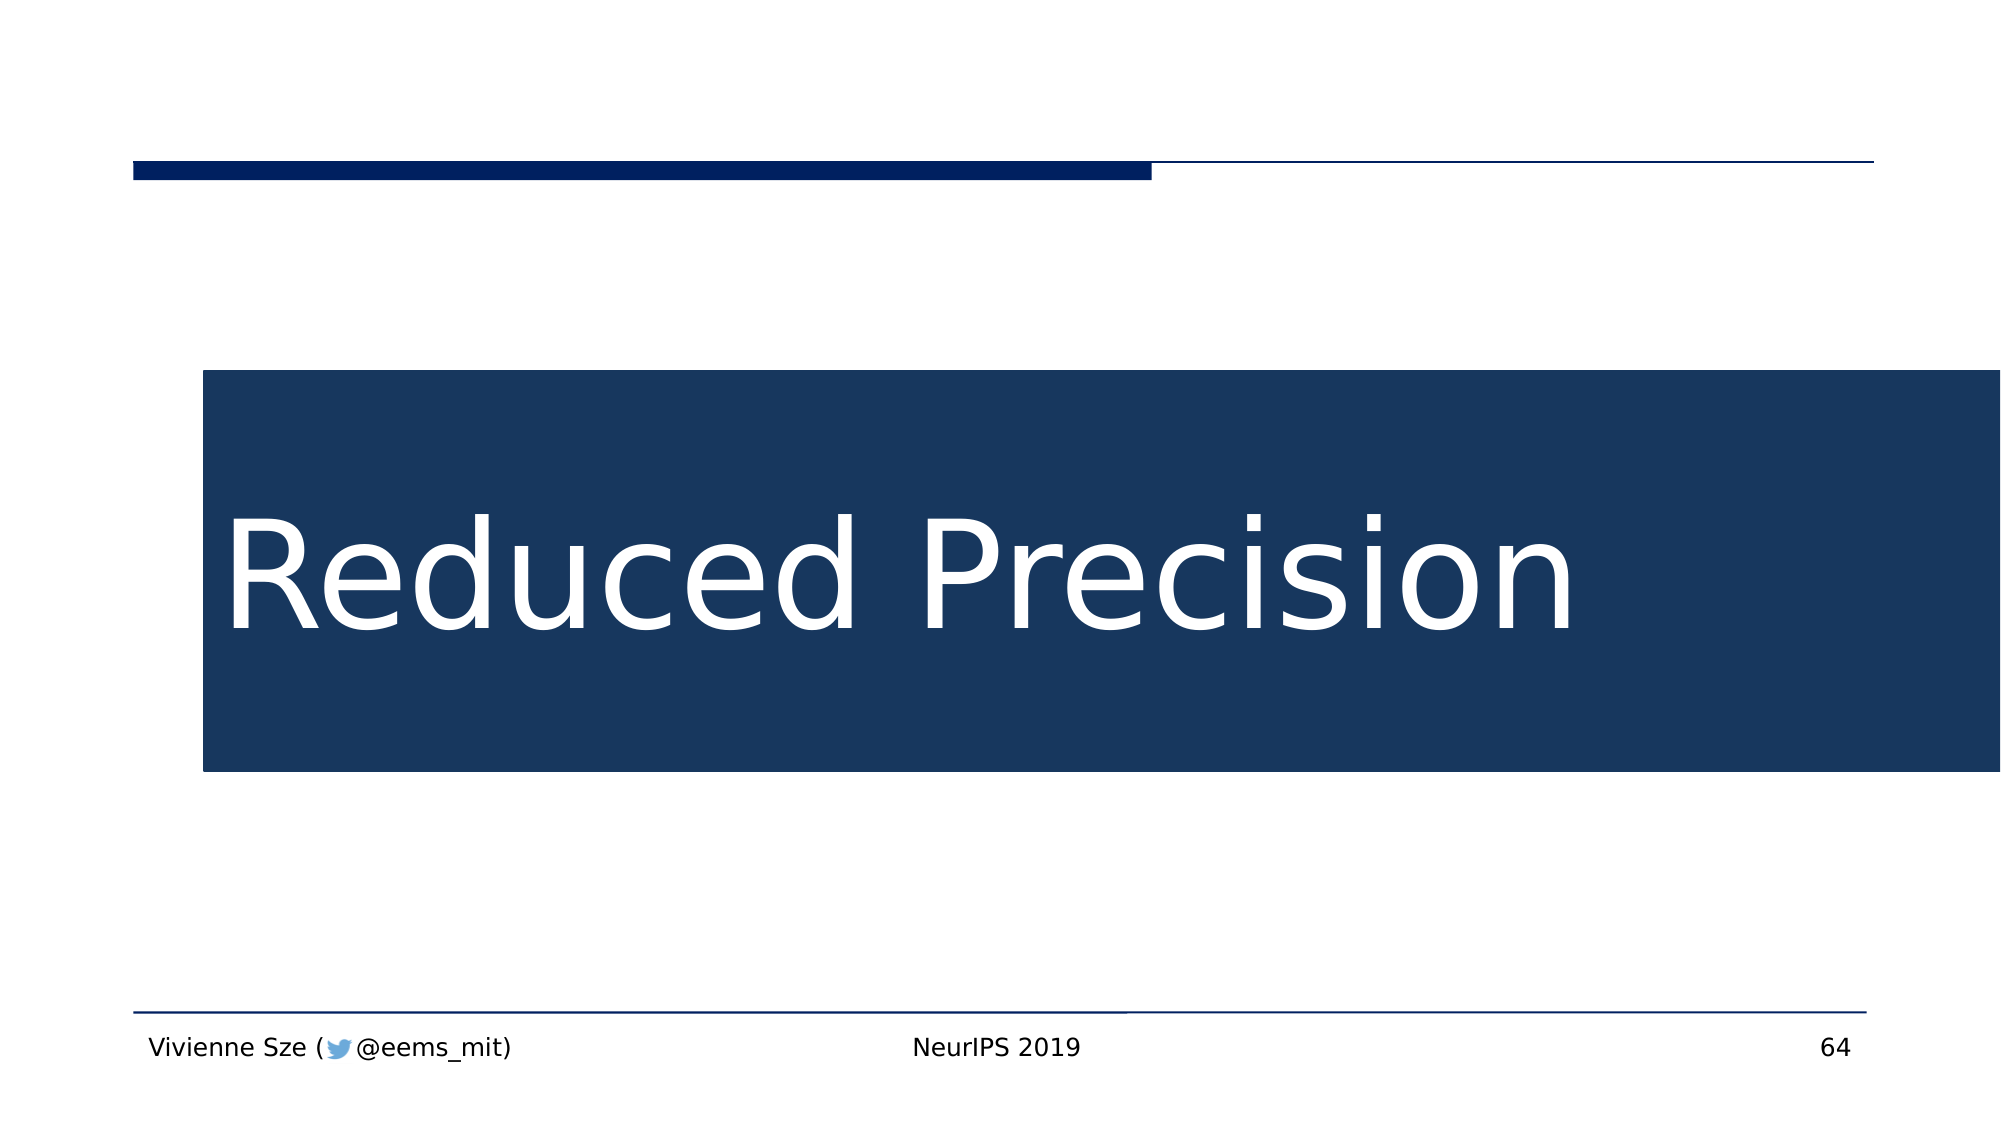

# Reduced Precision
Vivienne Sze (
@eems_mit)
NeurIPS 2019
64